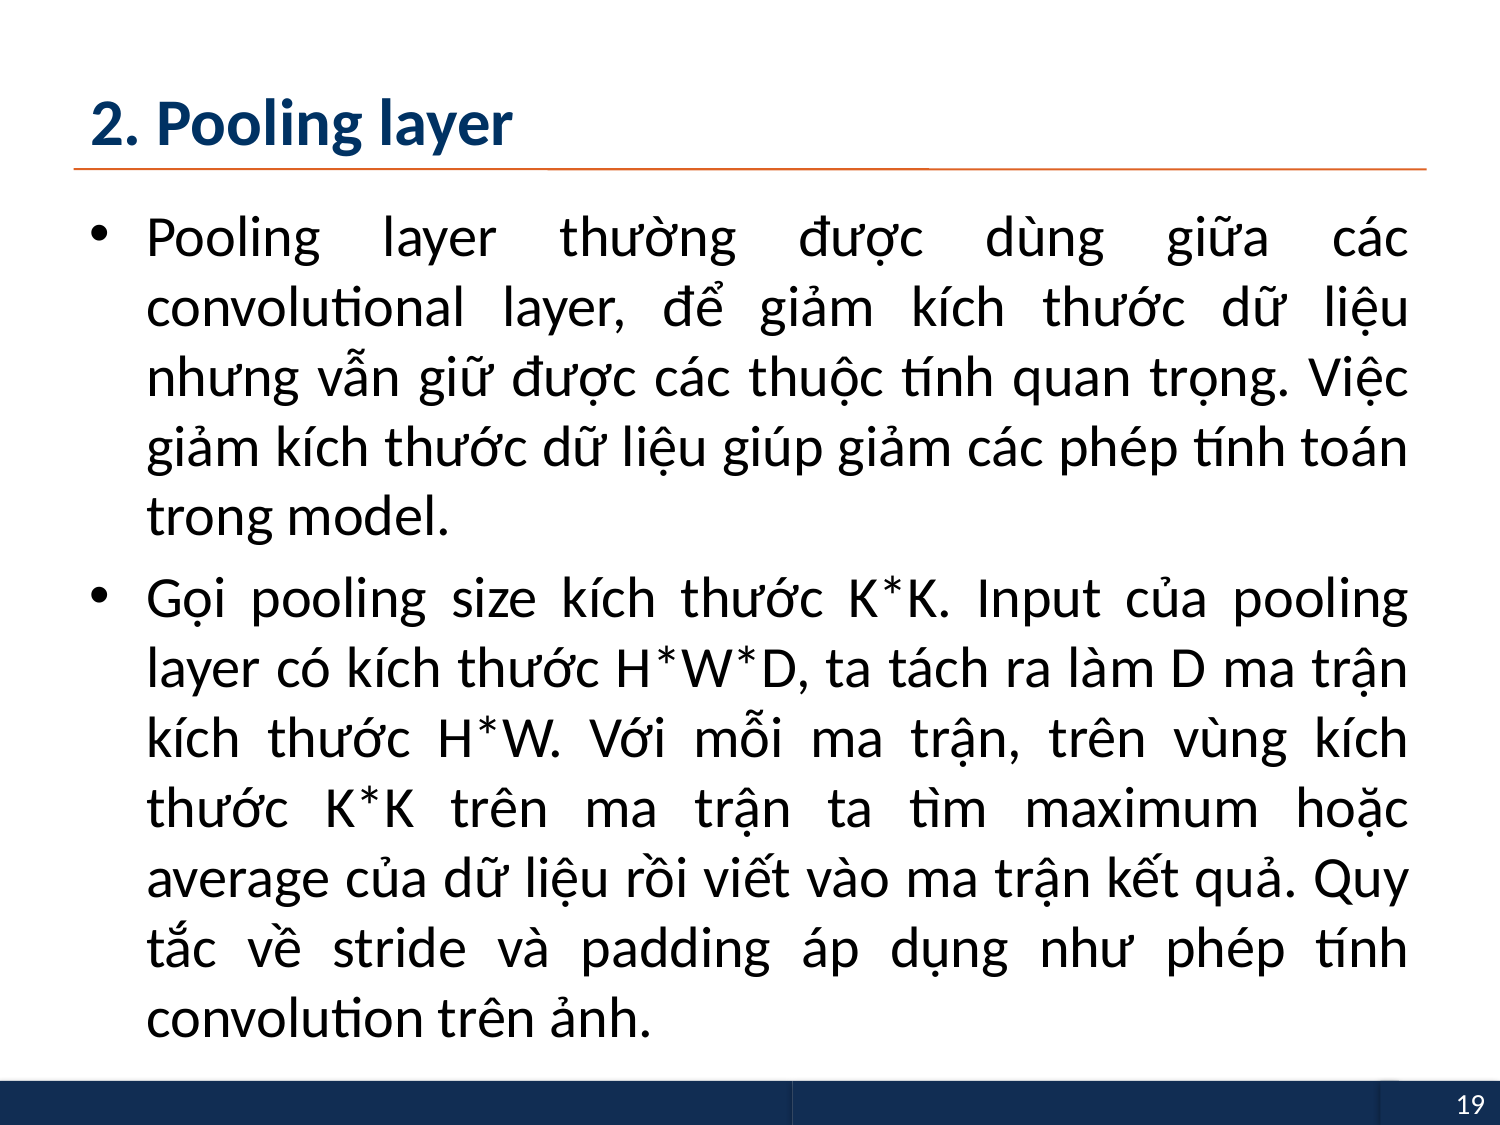

# 2. Pooling layer
Pooling layer thường được dùng giữa các convolutional layer, để giảm kích thước dữ liệu nhưng vẫn giữ được các thuộc tính quan trọng. Việc giảm kích thước dữ liệu giúp giảm các phép tính toán trong model.
Gọi pooling size kích thước K*K. Input của pooling layer có kích thước H*W*D, ta tách ra làm D ma trận kích thước H*W. Với mỗi ma trận, trên vùng kích thước K*K trên ma trận ta tìm maximum hoặc average của dữ liệu rồi viết vào ma trận kết quả. Quy tắc về stride và padding áp dụng như phép tính convolution trên ảnh.